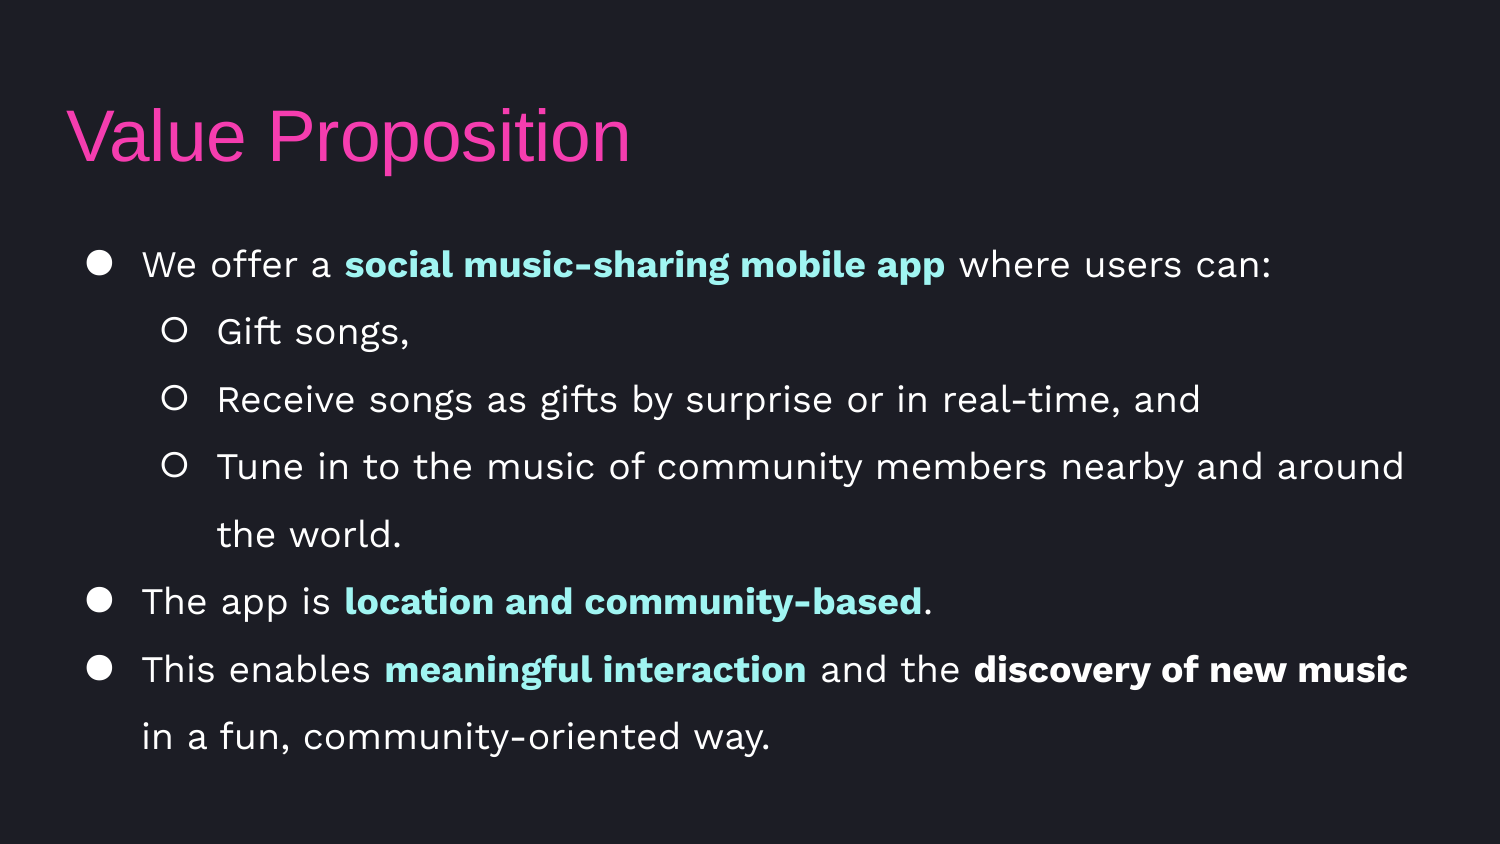

# Value Proposition
We offer a social music-sharing mobile app where users can:
Gift songs,
Receive songs as gifts by surprise or in real-time, and
Tune in to the music of community members nearby and around the world.
The app is location and community-based.
This enables meaningful interaction and the discovery of new music in a fun, community-oriented way.